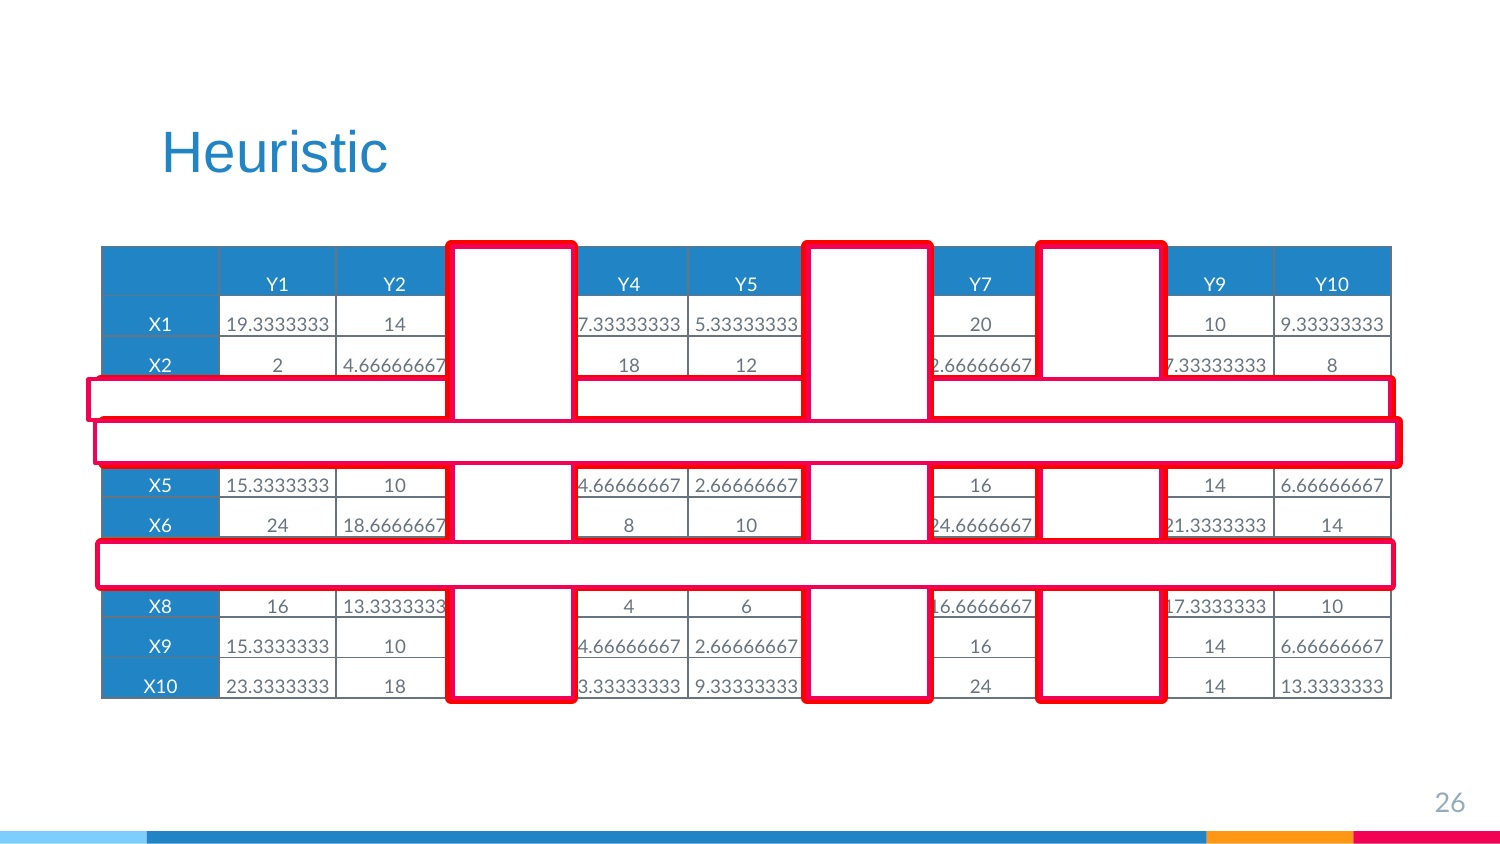

# Heuristic
|  | Y1 | Y2 | Y3 | Y4 | Y5 | Y6 | Y7 | Y8 | Y9 | Y10 |
| --- | --- | --- | --- | --- | --- | --- | --- | --- | --- | --- |
| X1 | 19.3333333 | 14 | 8.66666667 | 7.33333333 | 5.33333333 | 6.66666667 | 20 | 16 | 10 | 9.33333333 |
| X2 | 2 | 4.66666667 | 8.66666667 | 18 | 12 | 10.6666667 | 2.66666667 | 2.66666667 | 7.33333333 | 8 |
| X3 | 2.66666667 | 2.66666667 | 8 | 17.3333333 | 11.3333333 | 10 | 3.33333333 | 0.66666667 | 6.66666667 | 7.33333333 |
| X4 | 13.3333333 | 8 | 2.66666667 | 6.66666667 | 3.33333333 | 0.66666667 | 14 | 10 | 8 | 3.33333333 |
| X5 | 15.3333333 | 10 | 7.33333333 | 4.66666667 | 2.66666667 | 5.33333333 | 16 | 12 | 14 | 6.66666667 |
| X6 | 24 | 18.6666667 | 14.6666667 | 8 | 10 | 12.6666667 | 24.6666667 | 20.6666667 | 21.3333333 | 14 |
| X7 | 9.33333333 | 4 | 1.33333333 | 10.6666667 | 4.66666667 | 3.33333333 | 10 | 6 | 8 | 0.66666667 |
| X8 | 16 | 13.3333333 | 10.6666667 | 4 | 6 | 8.66666667 | 16.6666667 | 15.3333333 | 17.3333333 | 10 |
| X9 | 15.3333333 | 10 | 7.33333333 | 4.66666667 | 2.66666667 | 5.33333333 | 16 | 12 | 14 | 6.66666667 |
| X10 | 23.3333333 | 18 | 12.6666667 | 3.33333333 | 9.33333333 | 10.6666667 | 24 | 20 | 14 | 13.3333333 |

26